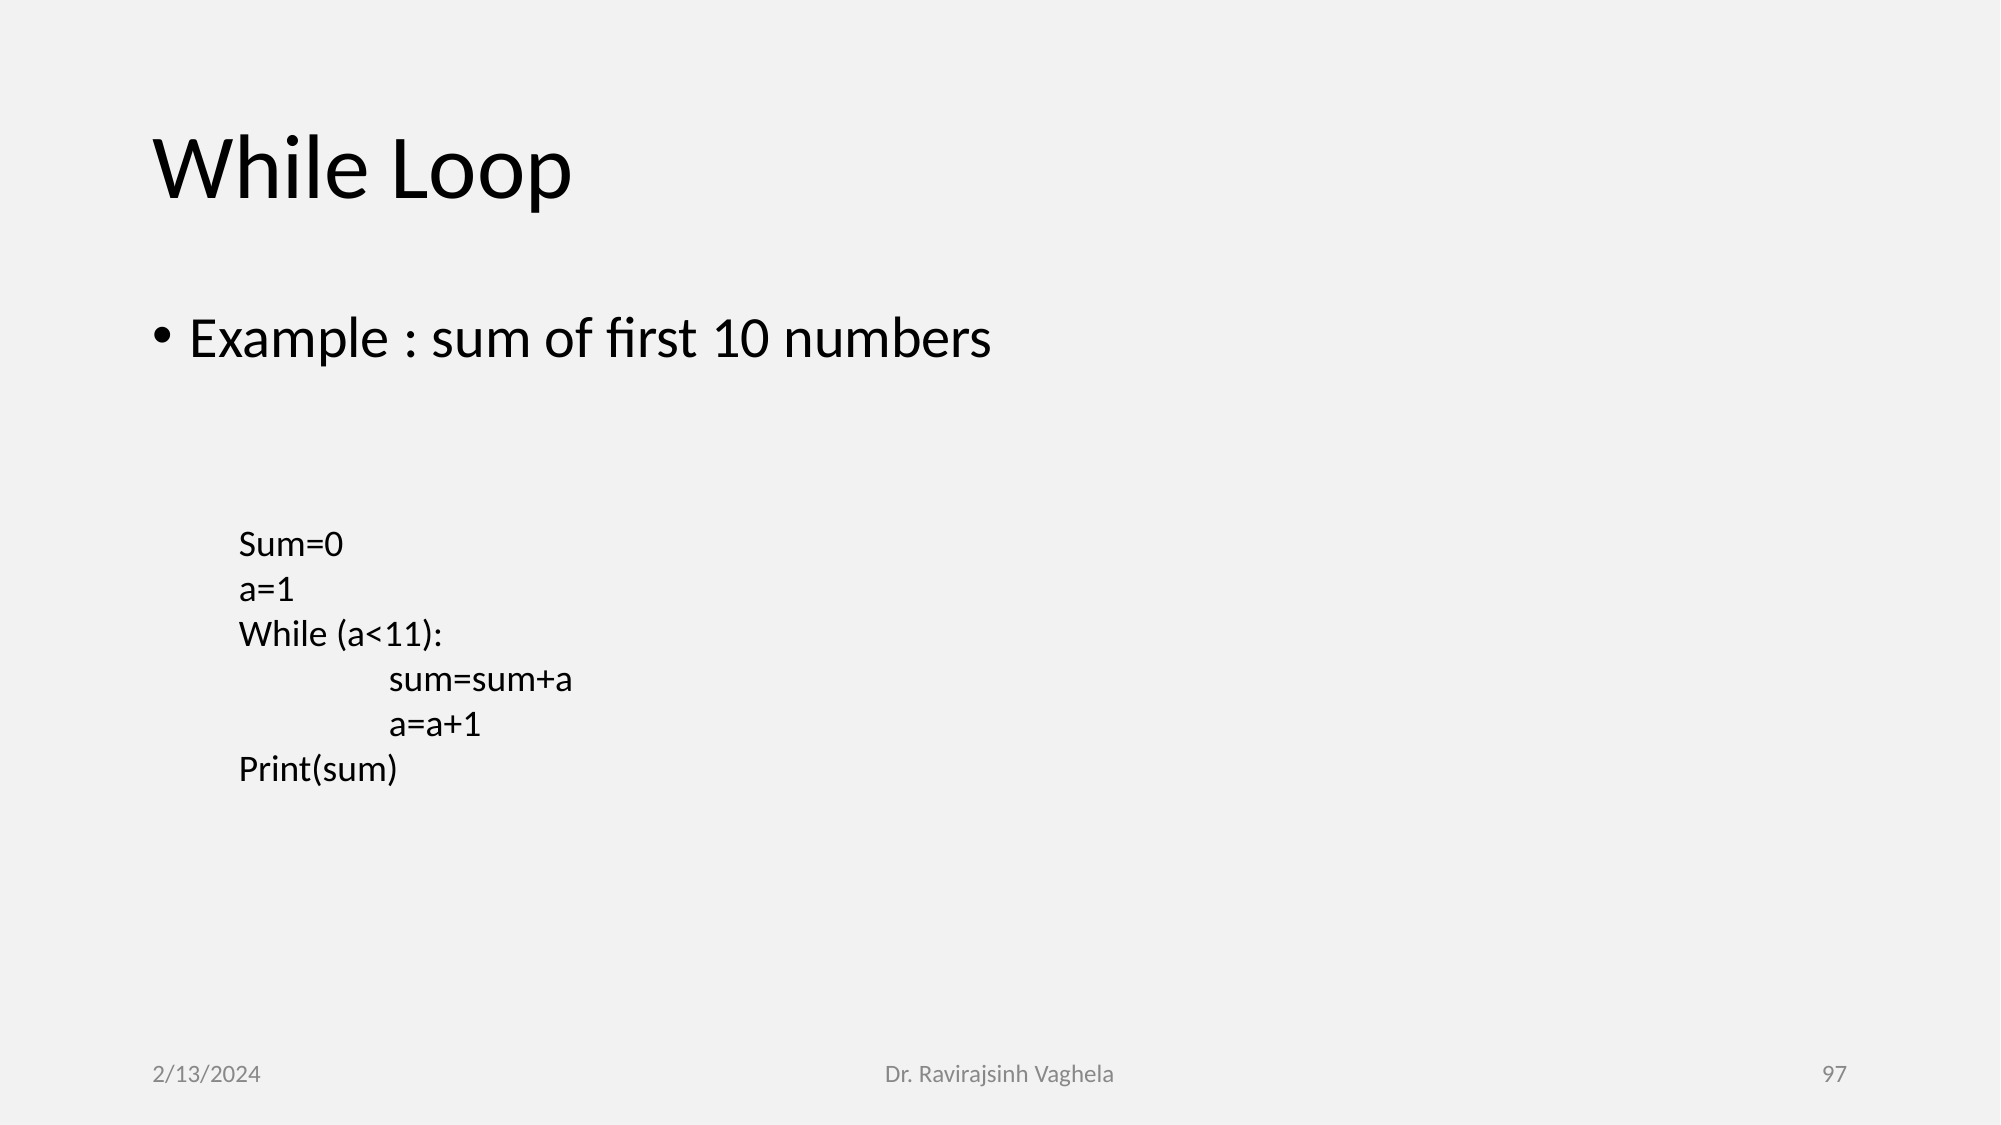

# While Loop
Example : sum of first 10 numbers

Sum=0
a=1
While (a<11):
	sum=sum+a
	a=a+1
Print(sum)
2/13/2024
Dr. Ravirajsinh Vaghela
97